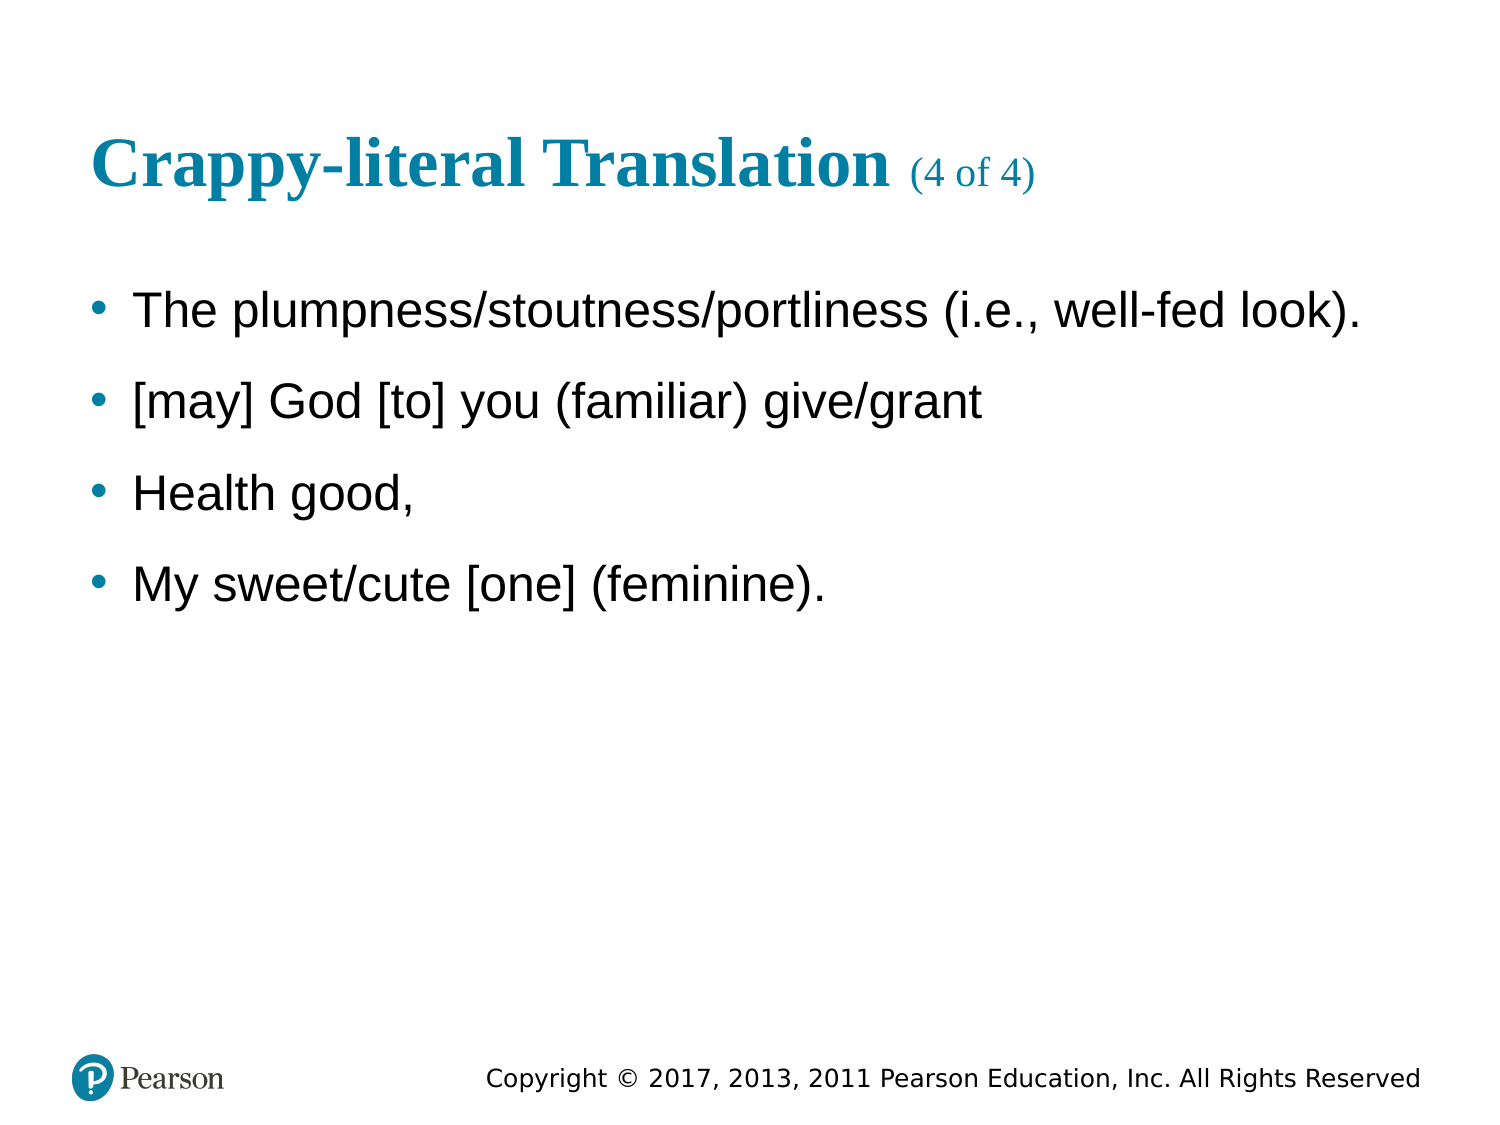

# Crappy-literal Translation (4 of 4)
The plumpness/stoutness/portliness (i.e., well-fed look).
[may] God [to] you (familiar) give/grant
Health good,
My sweet/cute [one] (feminine).